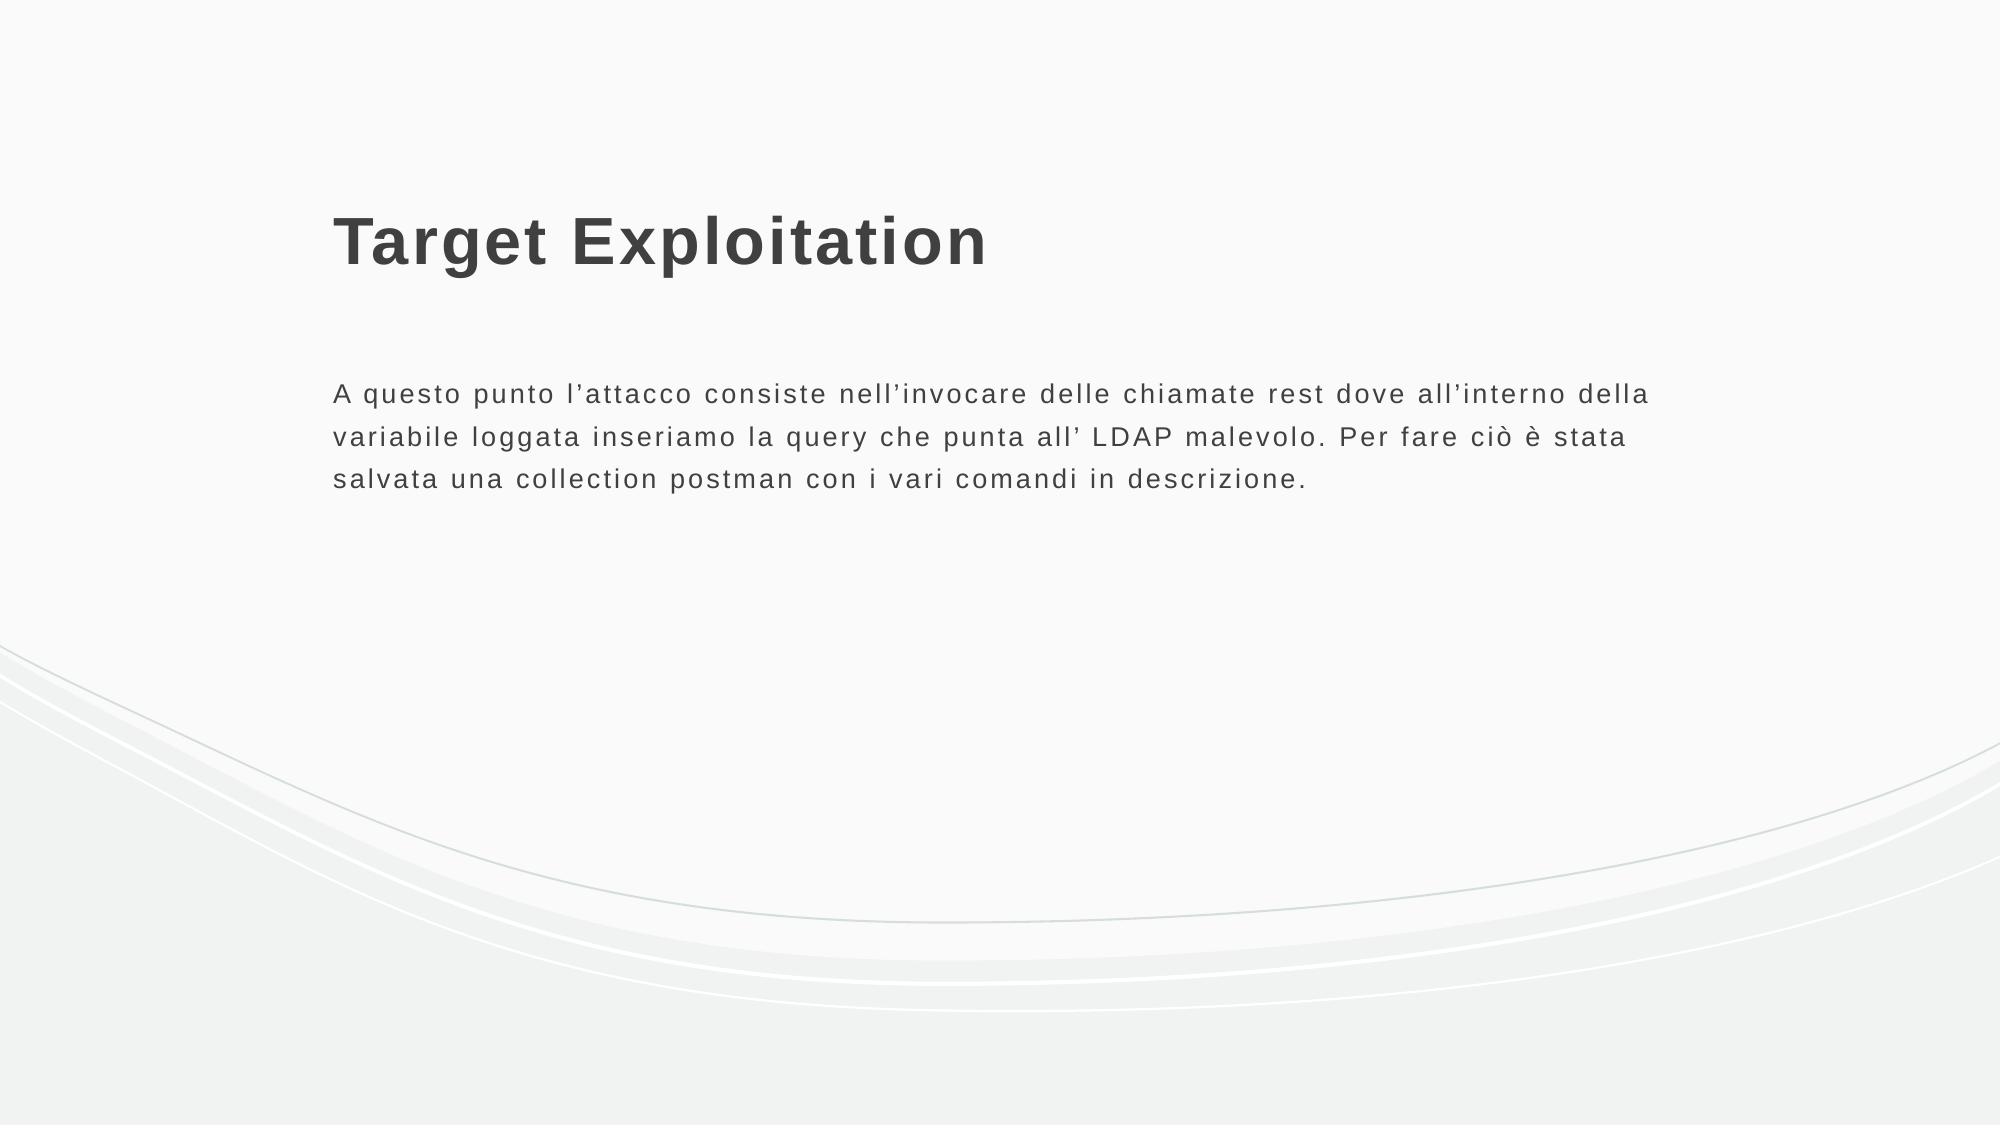

# Target Exploitation
A questo punto l’attacco consiste nell’invocare delle chiamate rest dove all’interno della variabile loggata inseriamo la query che punta all’ LDAP malevolo. Per fare ciò è stata salvata una collection postman con i vari comandi in descrizione.